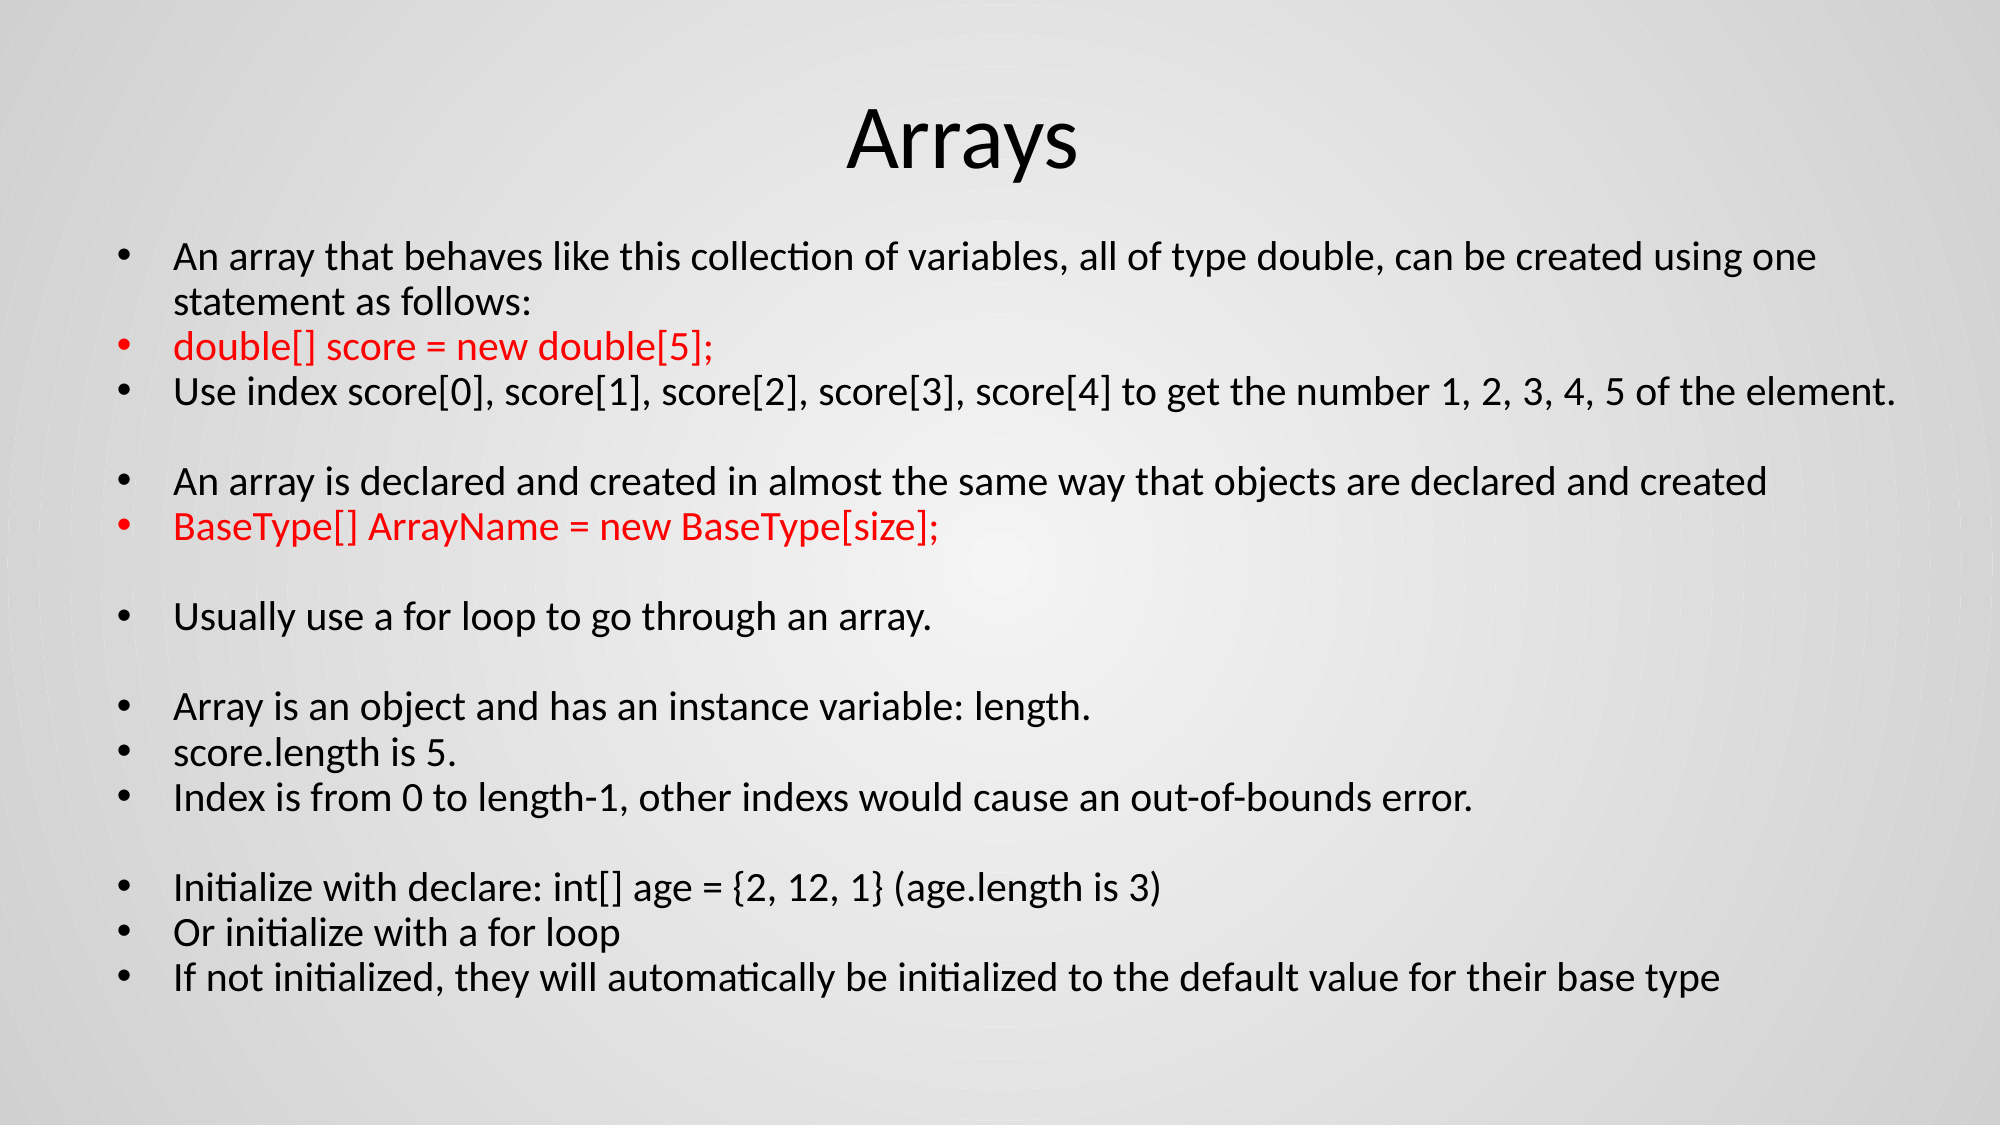

# Arrays

An array that behaves like this collection of variables, all of type double, can be created using one statement as follows:
double[] score = new double[5];
Use index score[0], score[1], score[2], score[3], score[4] to get the number 1, 2, 3, 4, 5 of the element.

An array is declared and created in almost the same way that objects are declared and created
BaseType[] ArrayName = new BaseType[size];

Usually use a for loop to go through an array.

Array is an object and has an instance variable: length.
score.length is 5.
Index is from 0 to length-1, other indexs would cause an out-of-bounds error.

Initialize with declare: int[] age = {2, 12, 1} (age.length is 3)
Or initialize with a for loop
If not initialized, they will automatically be initialized to the default value for their base type